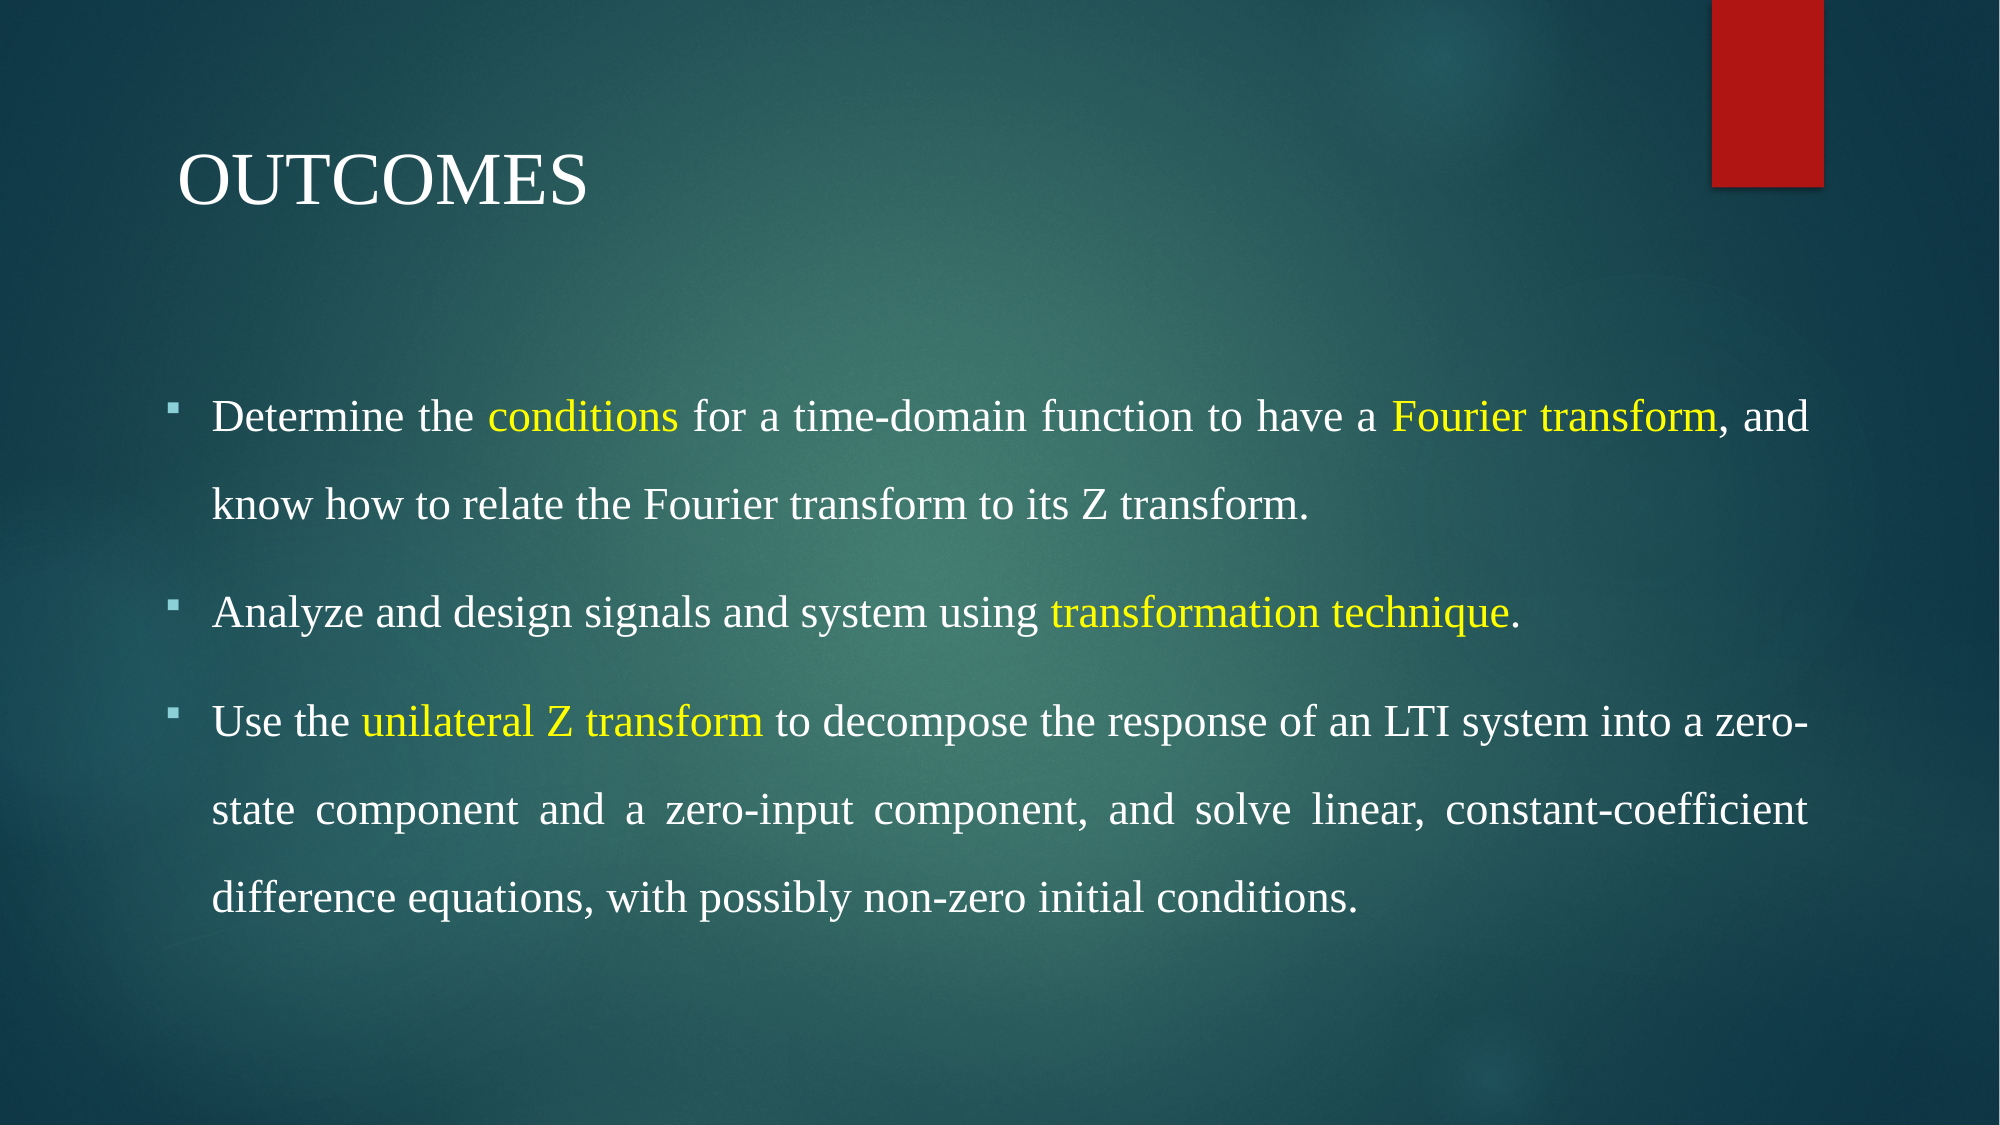

OUTCOMES
Determine the conditions for a time-domain function to have a Fourier transform, and know how to relate the Fourier transform to its Z transform.
Analyze and design signals and system using transformation technique.
Use the unilateral Z transform to decompose the response of an LTI system into a zero-state component and a zero-input component, and solve linear, constant-coefficient difference equations, with possibly non-zero initial conditions.